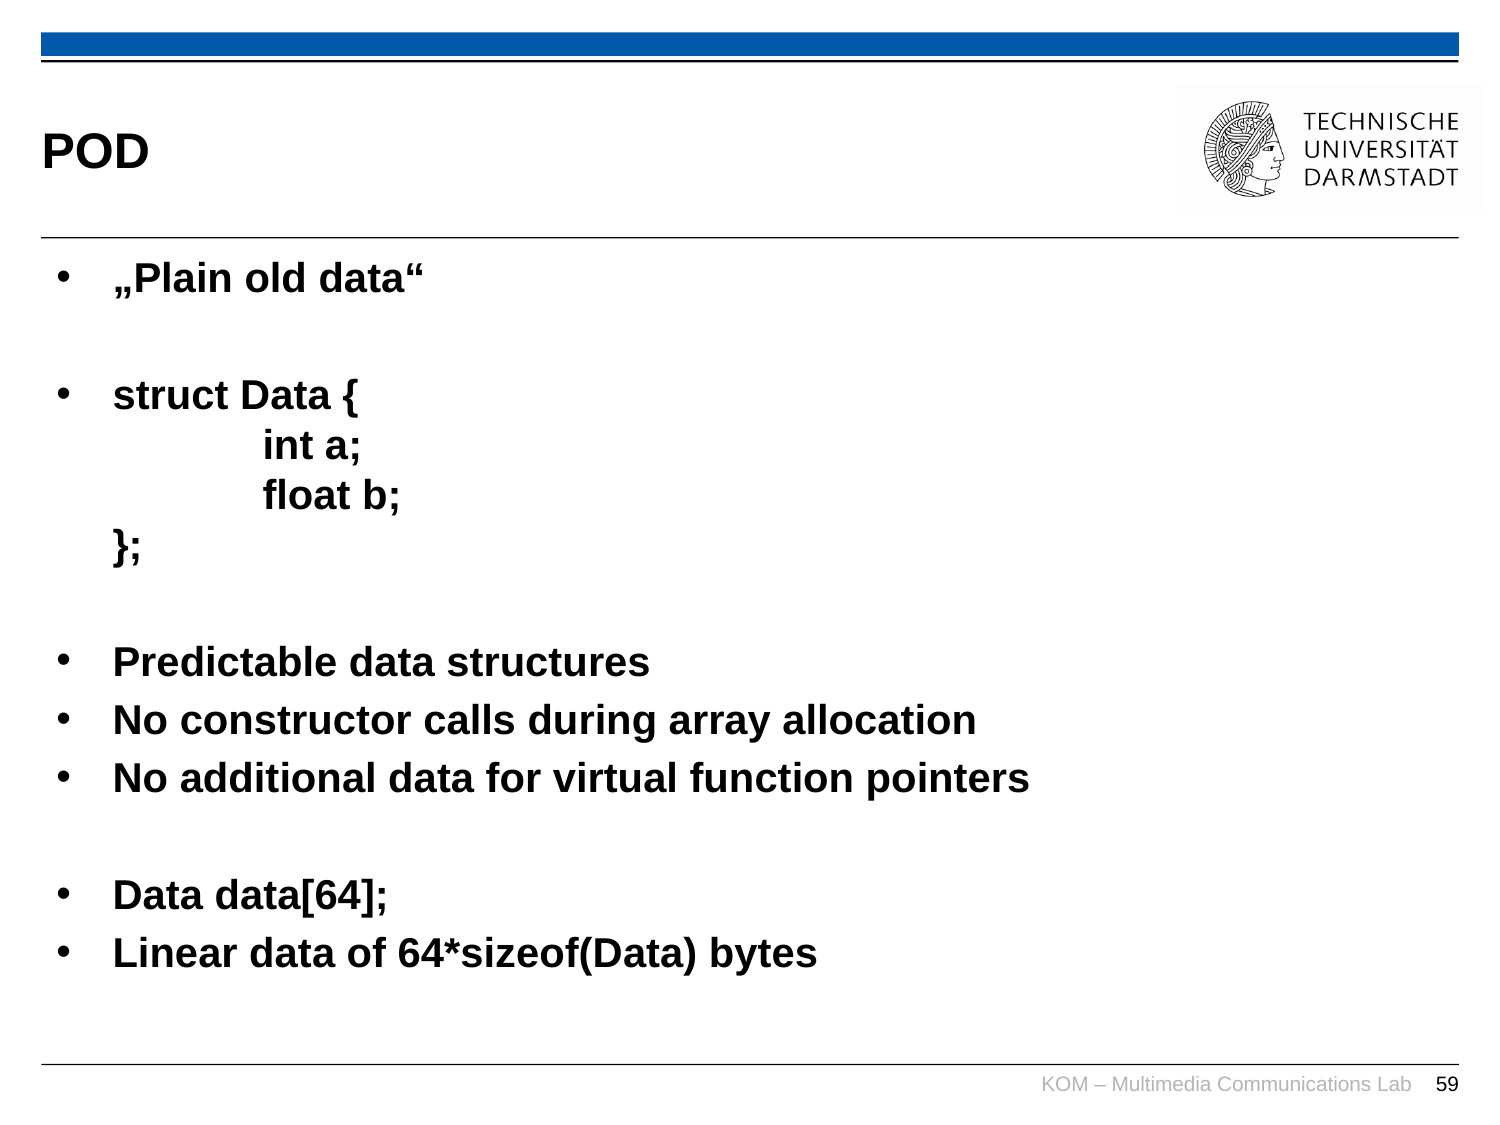

# POD
„Plain old data“

struct Data {
	int a;
	float b;
};

Predictable data structures
No constructor calls during array allocation
No additional data for virtual function pointers

Data data[64];
Linear data of 64*sizeof(Data) bytes